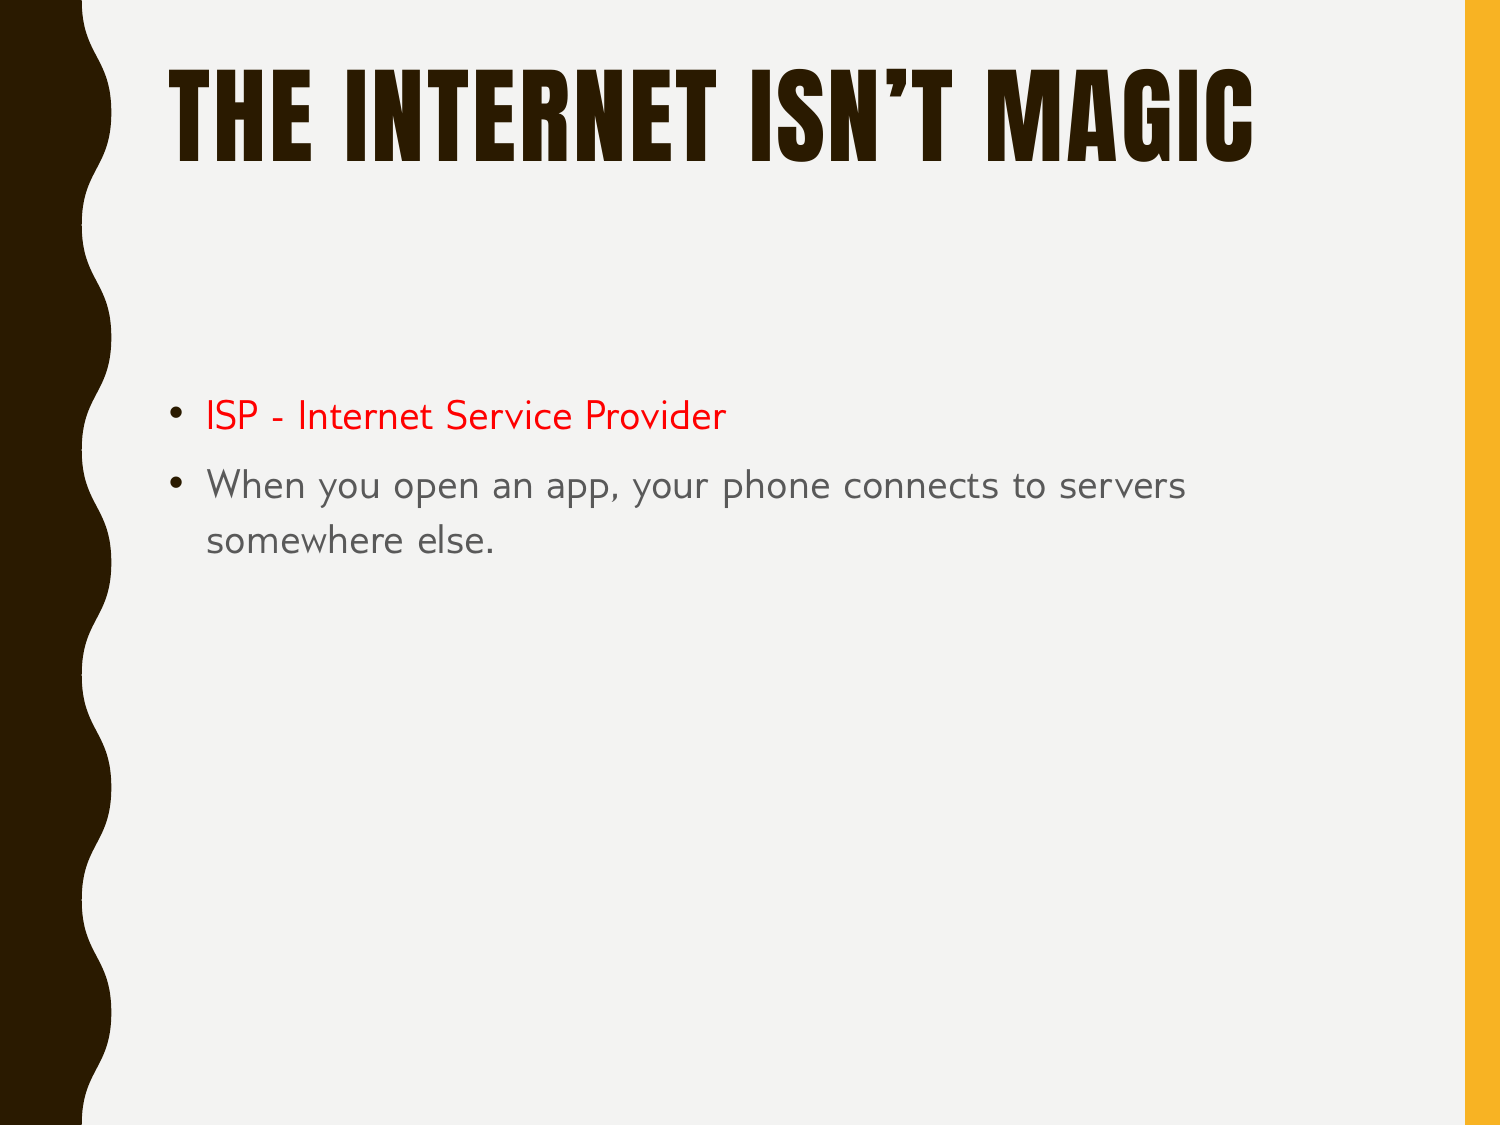

# The Internet Isn’t Magic
ISP - Internet Service Provider
When you open an app, your phone connects to servers somewhere else.